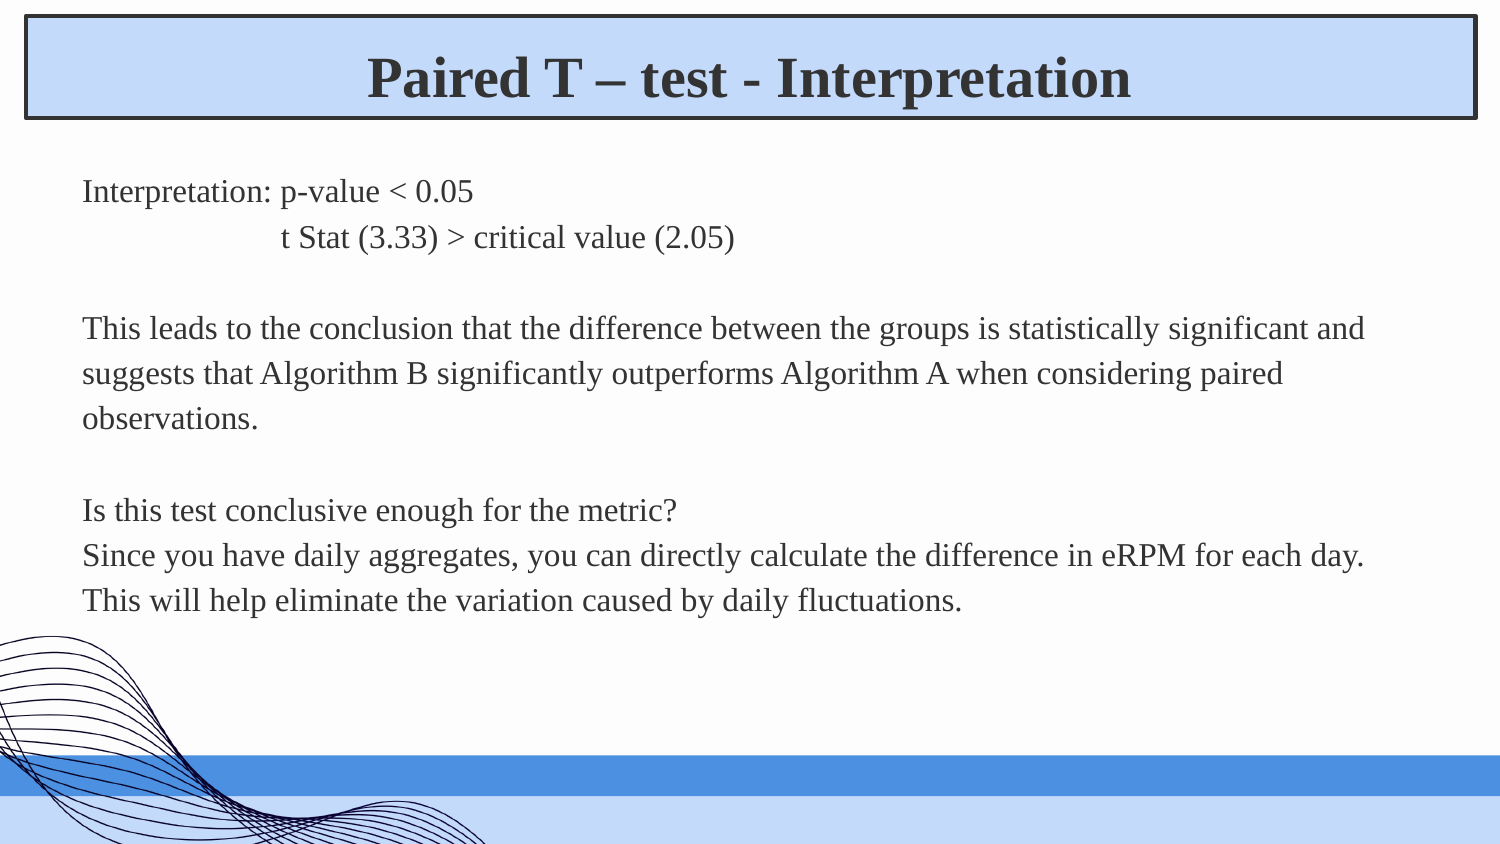

# Paired T – test - Interpretation

Interpretation: p-value < 0.05
               t Stat (3.33) > critical value (2.05)

This leads to the conclusion that the difference between the groups is statistically significant and  suggests that Algorithm B significantly outperforms Algorithm A when considering paired observations.

Is this test conclusive enough for the metric?
Since you have daily aggregates, you can directly calculate the difference in eRPM for each day. This will help eliminate the variation caused by daily fluctuations.